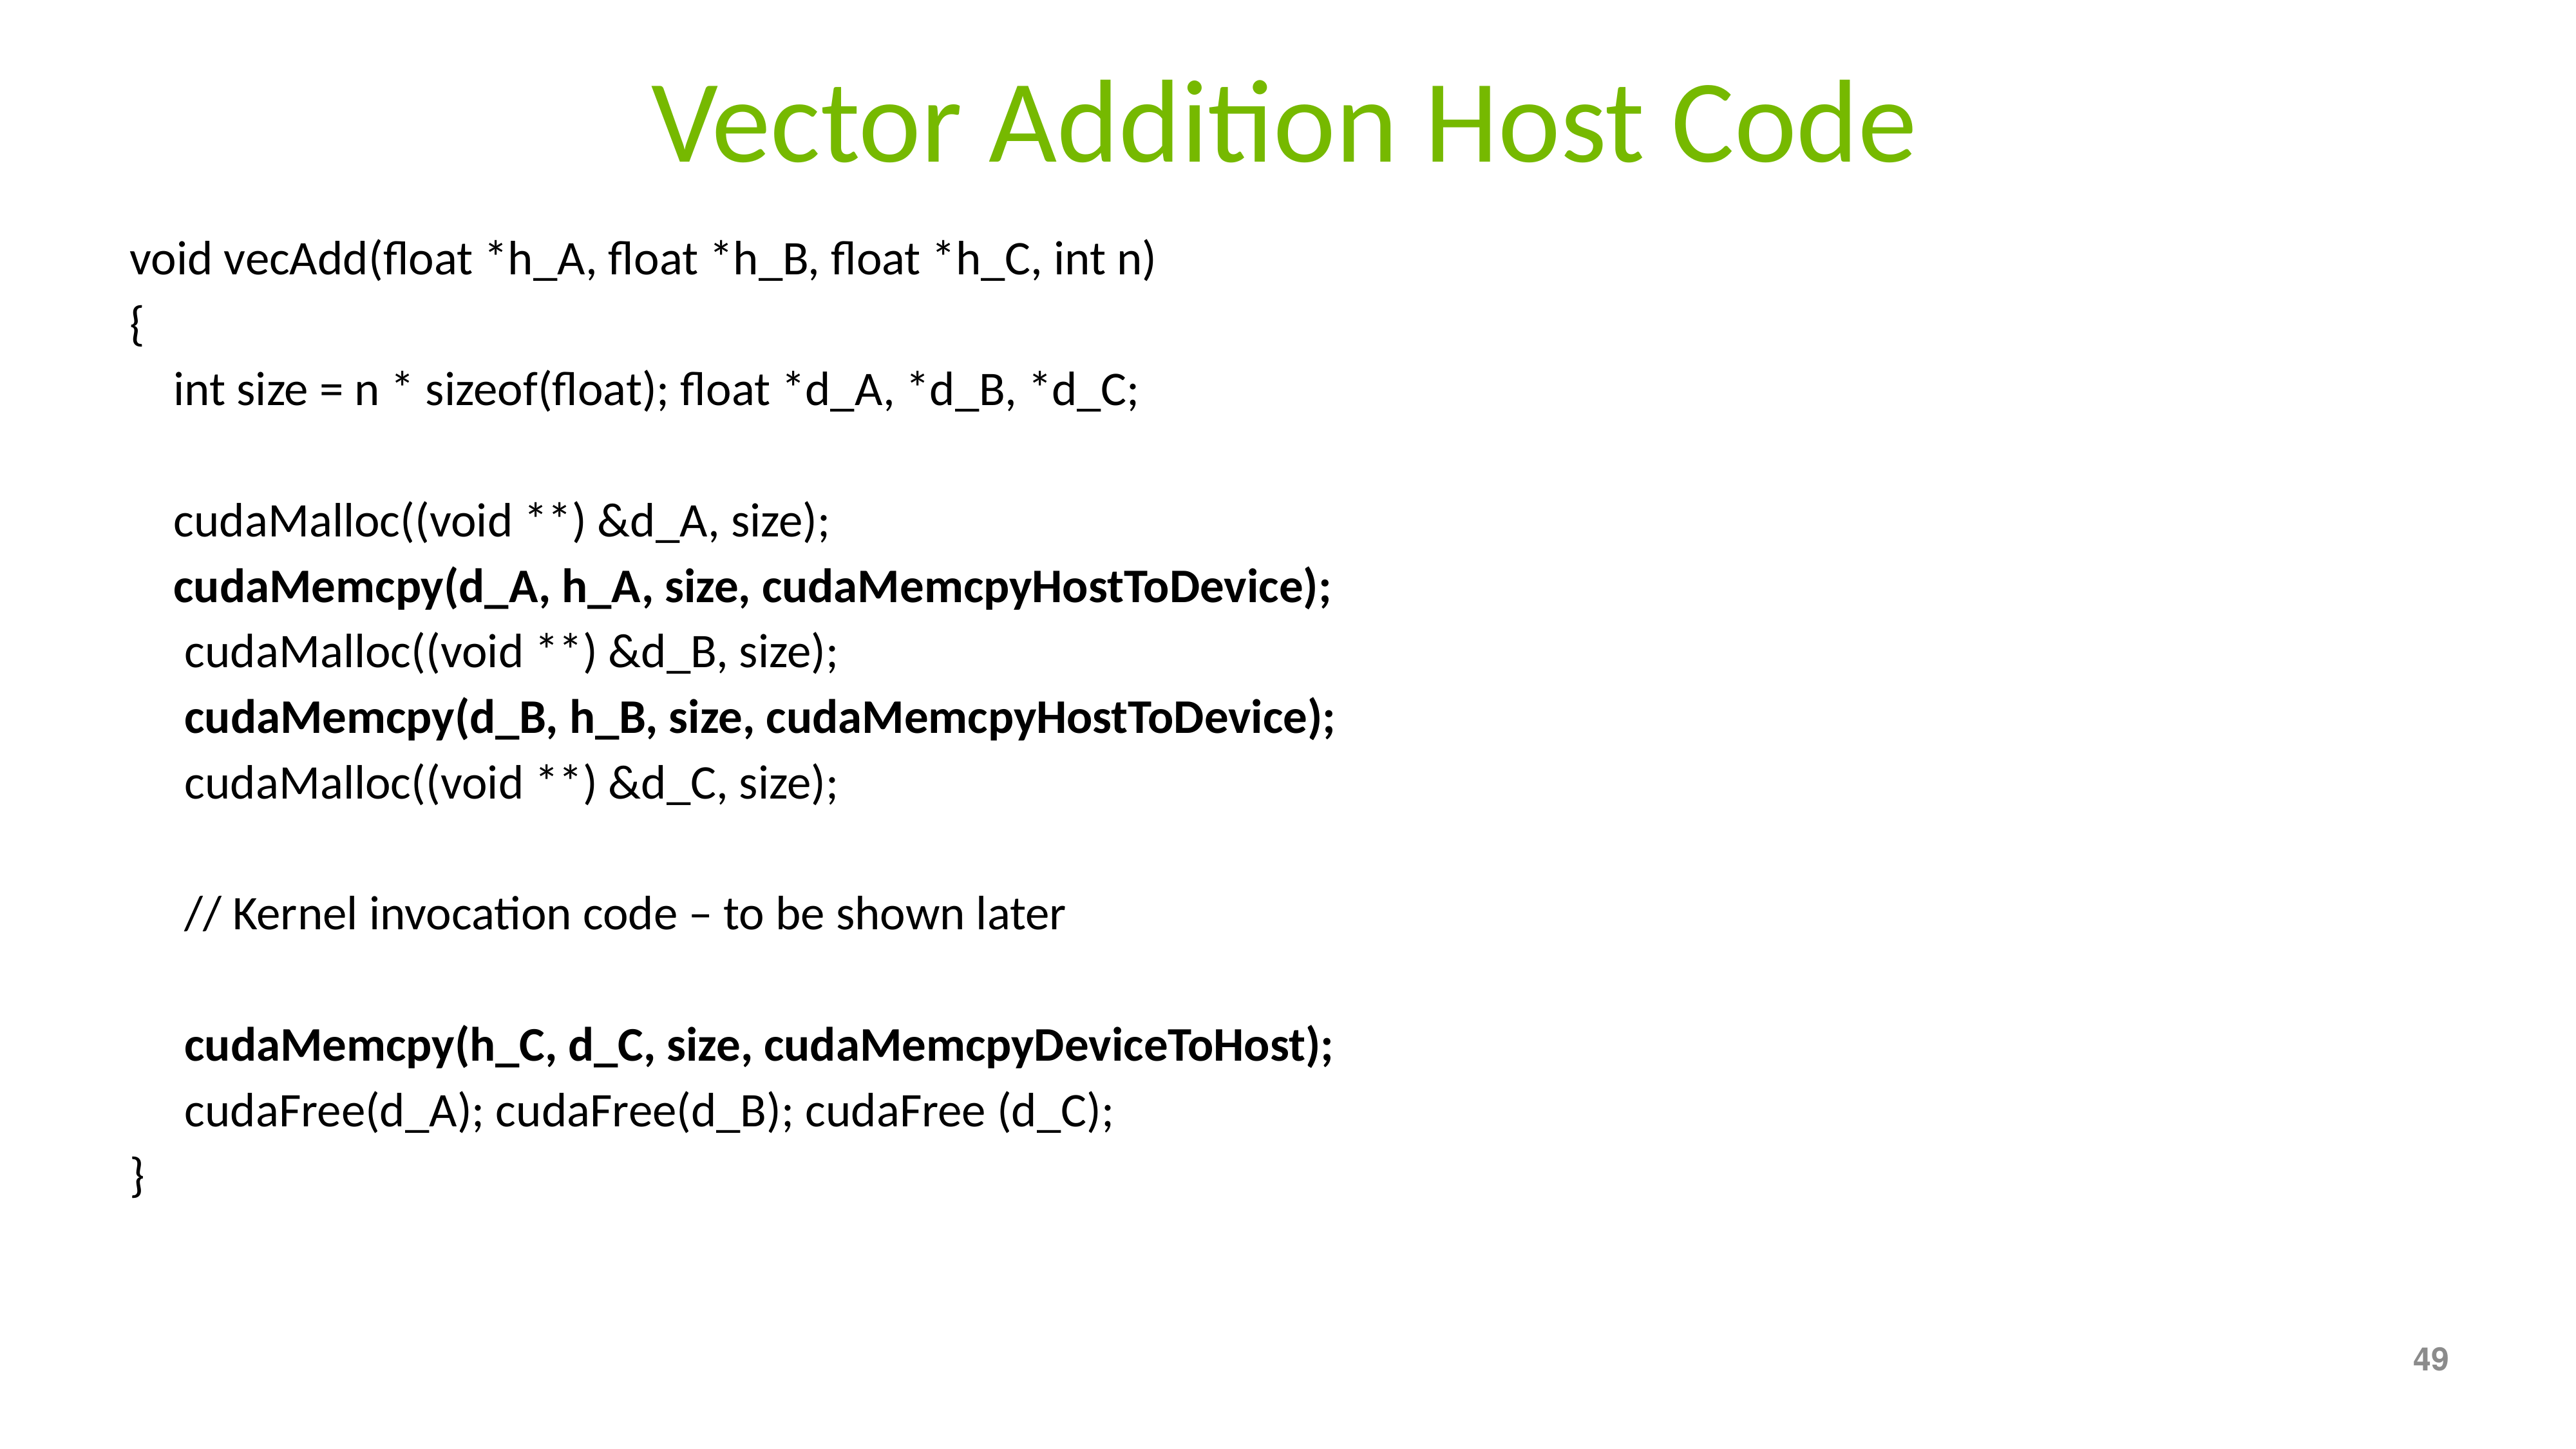

# Vector Addition Host Code
void vecAdd(float *h_A, float *h_B, float *h_C, int n)
{
    int size = n * sizeof(float); float *d_A, *d_B, *d_C;

    cudaMalloc((void **) &d_A, size);
    cudaMemcpy(d_A, h_A, size, cudaMemcpyHostToDevice);
     cudaMalloc((void **) &d_B, size);
     cudaMemcpy(d_B, h_B, size, cudaMemcpyHostToDevice);
     cudaMalloc((void **) &d_C, size);

     // Kernel invocation code – to be shown later

     cudaMemcpy(h_C, d_C, size, cudaMemcpyDeviceToHost);
     cudaFree(d_A); cudaFree(d_B); cudaFree (d_C);
}

49